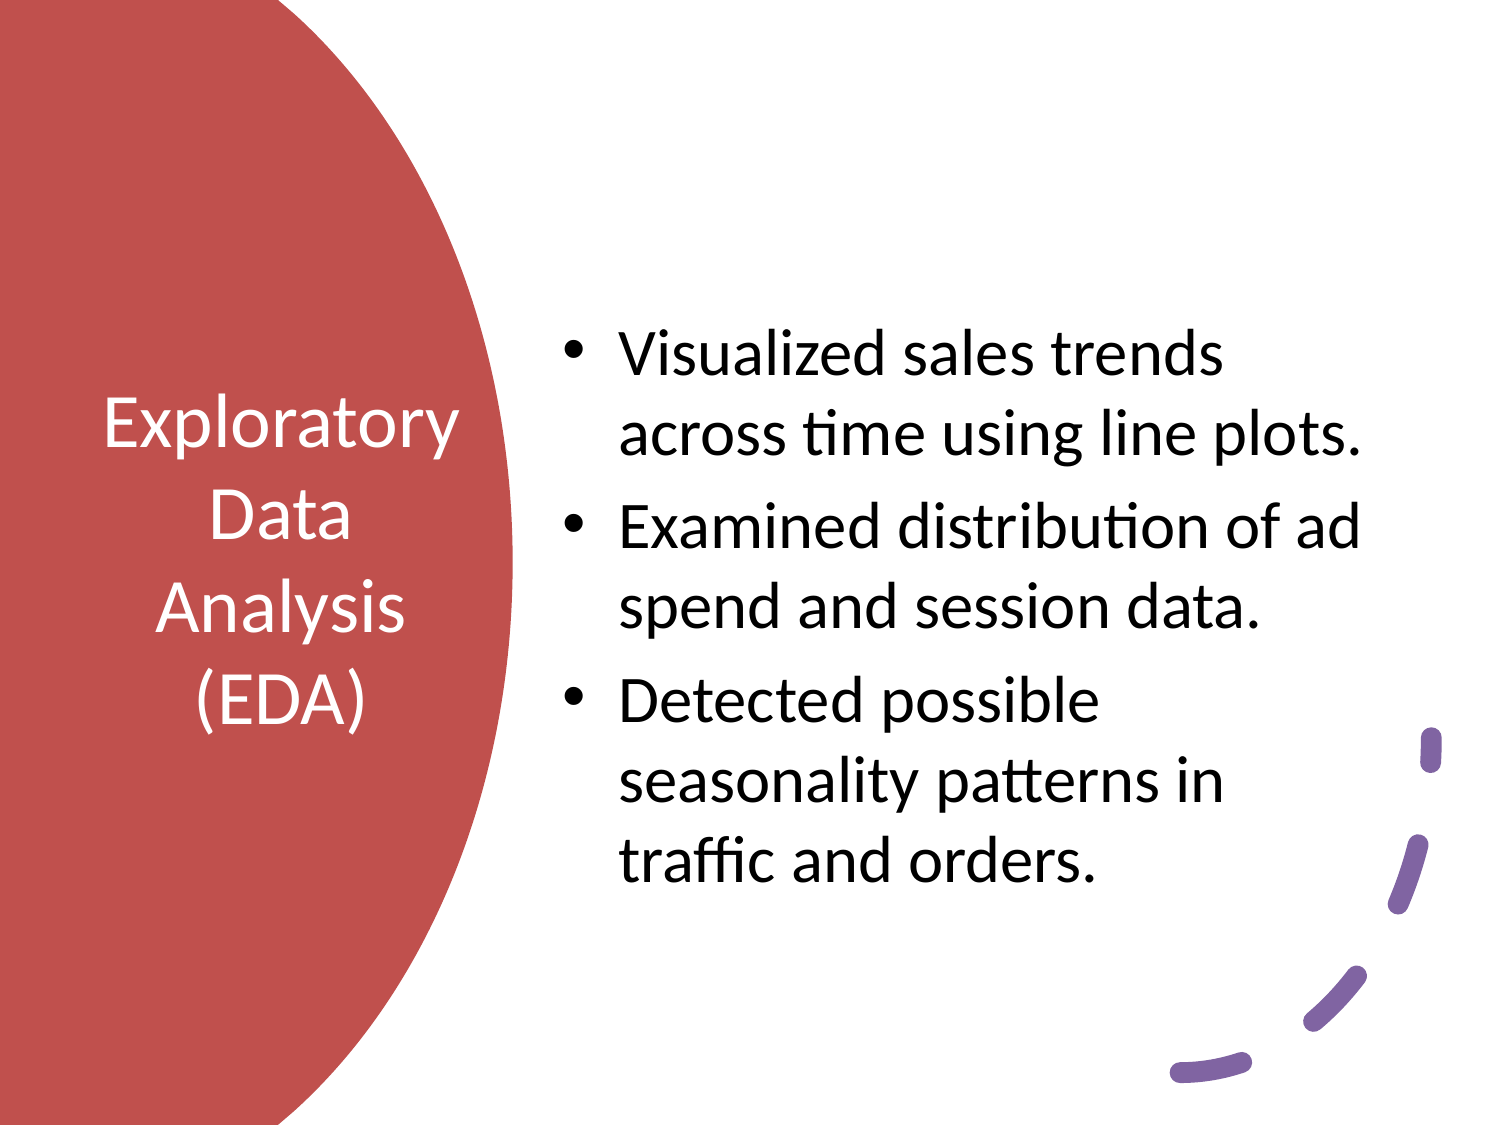

Visualized sales trends across time using line plots.
Examined distribution of ad spend and session data.
Detected possible seasonality patterns in traffic and orders.
# Exploratory Data Analysis (EDA)